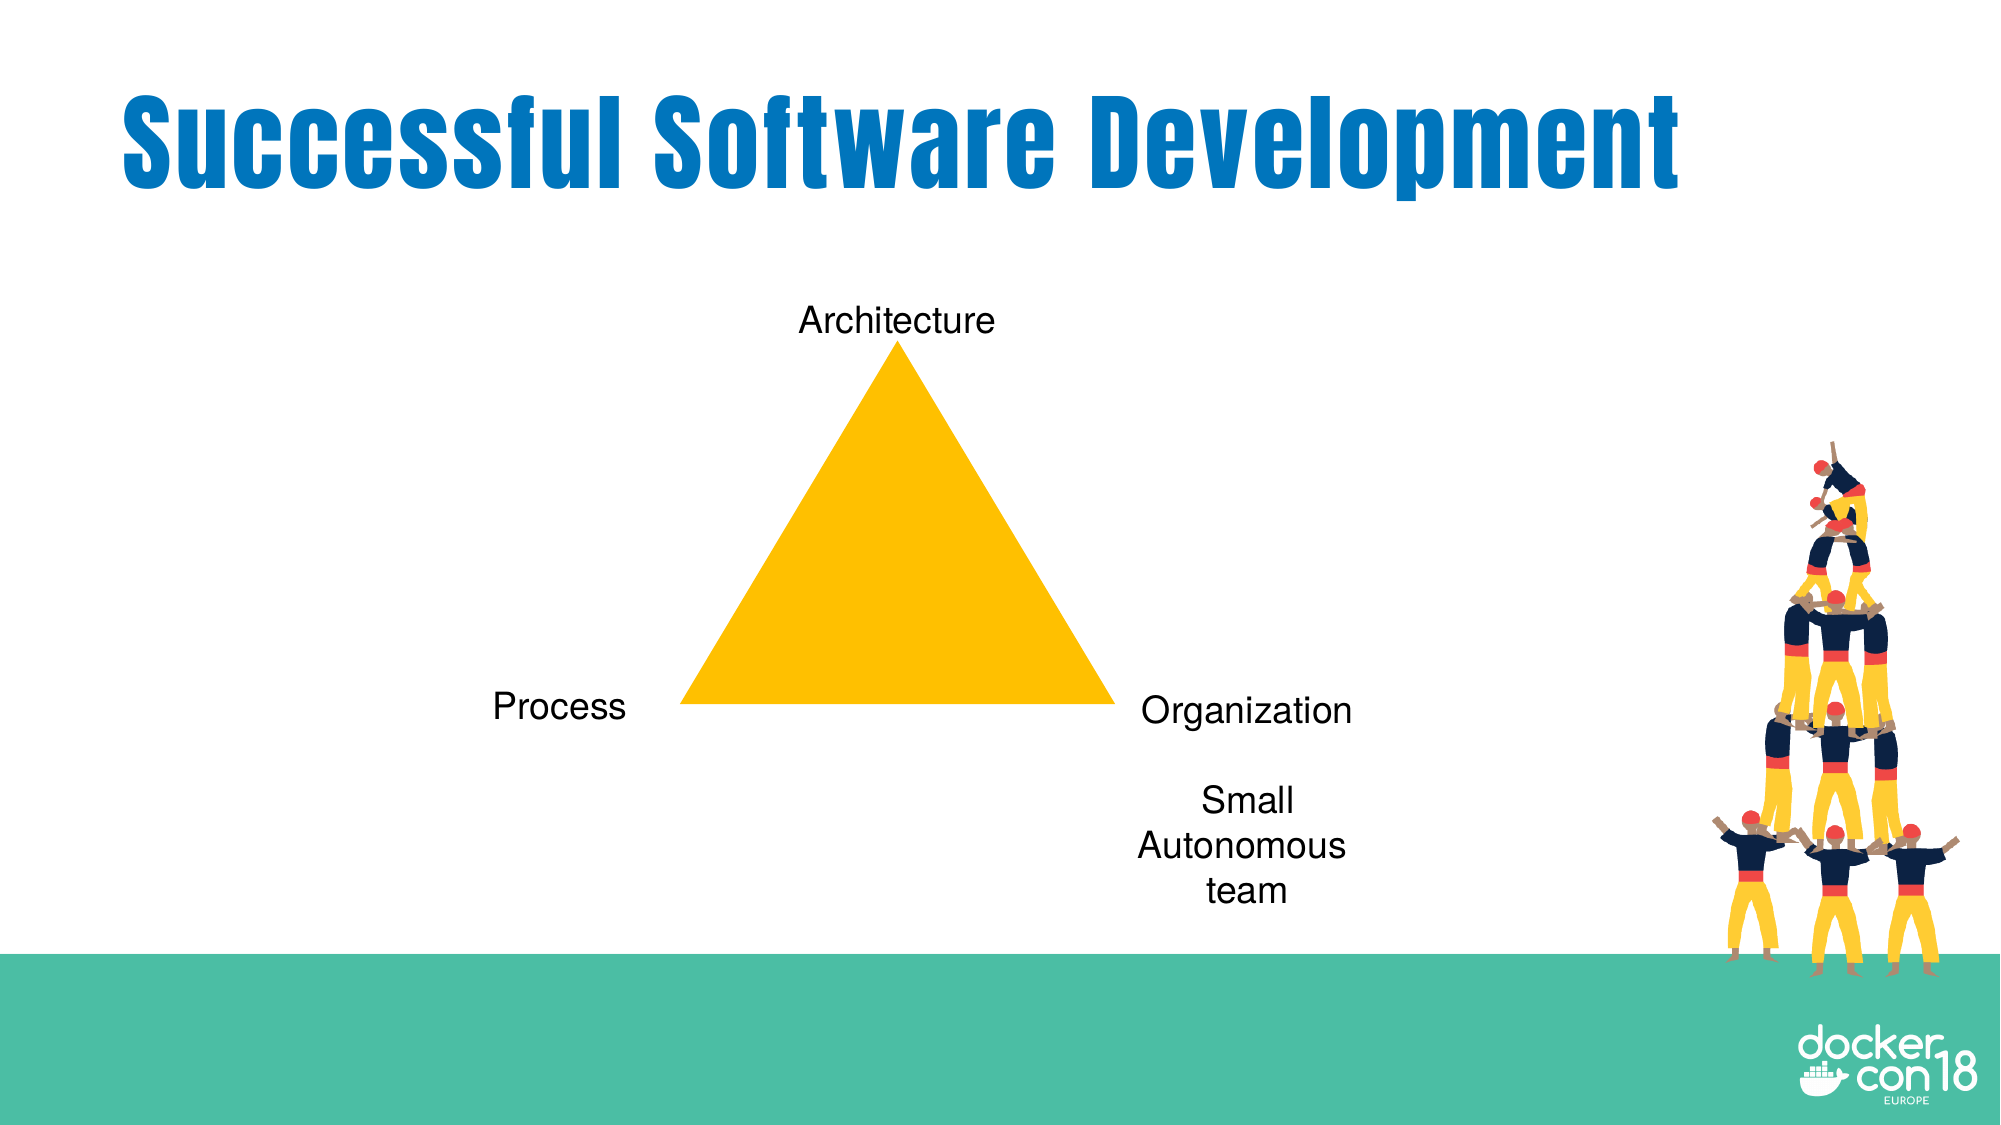

Successful Software Development
Architecture

Process
Organization

Small
Autonomous
team